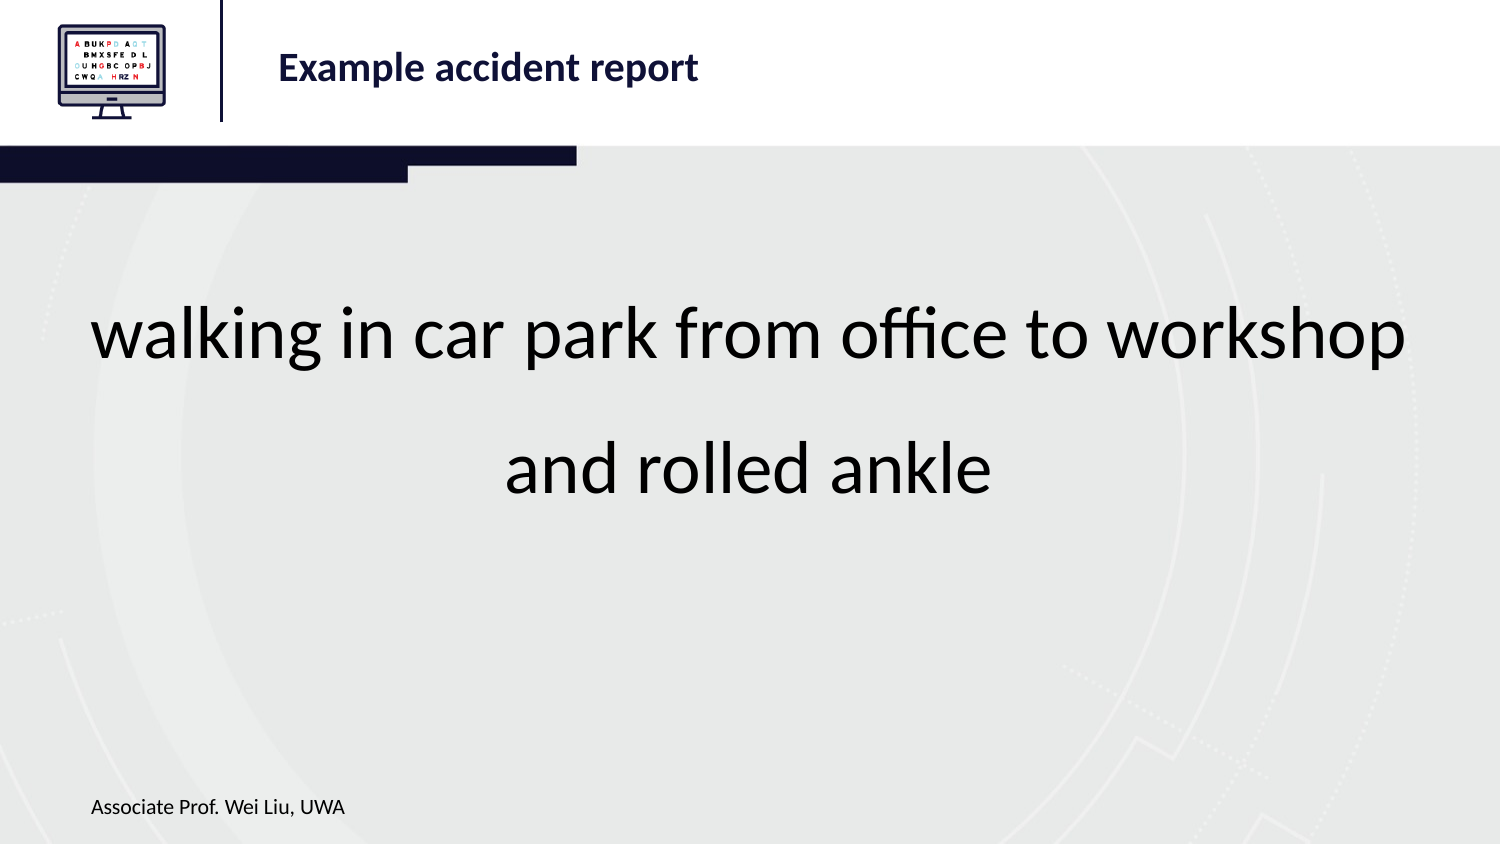

Example accident report

walking in car park from office to workshop and rolled ankle

Associate Prof. Wei Liu, UWA